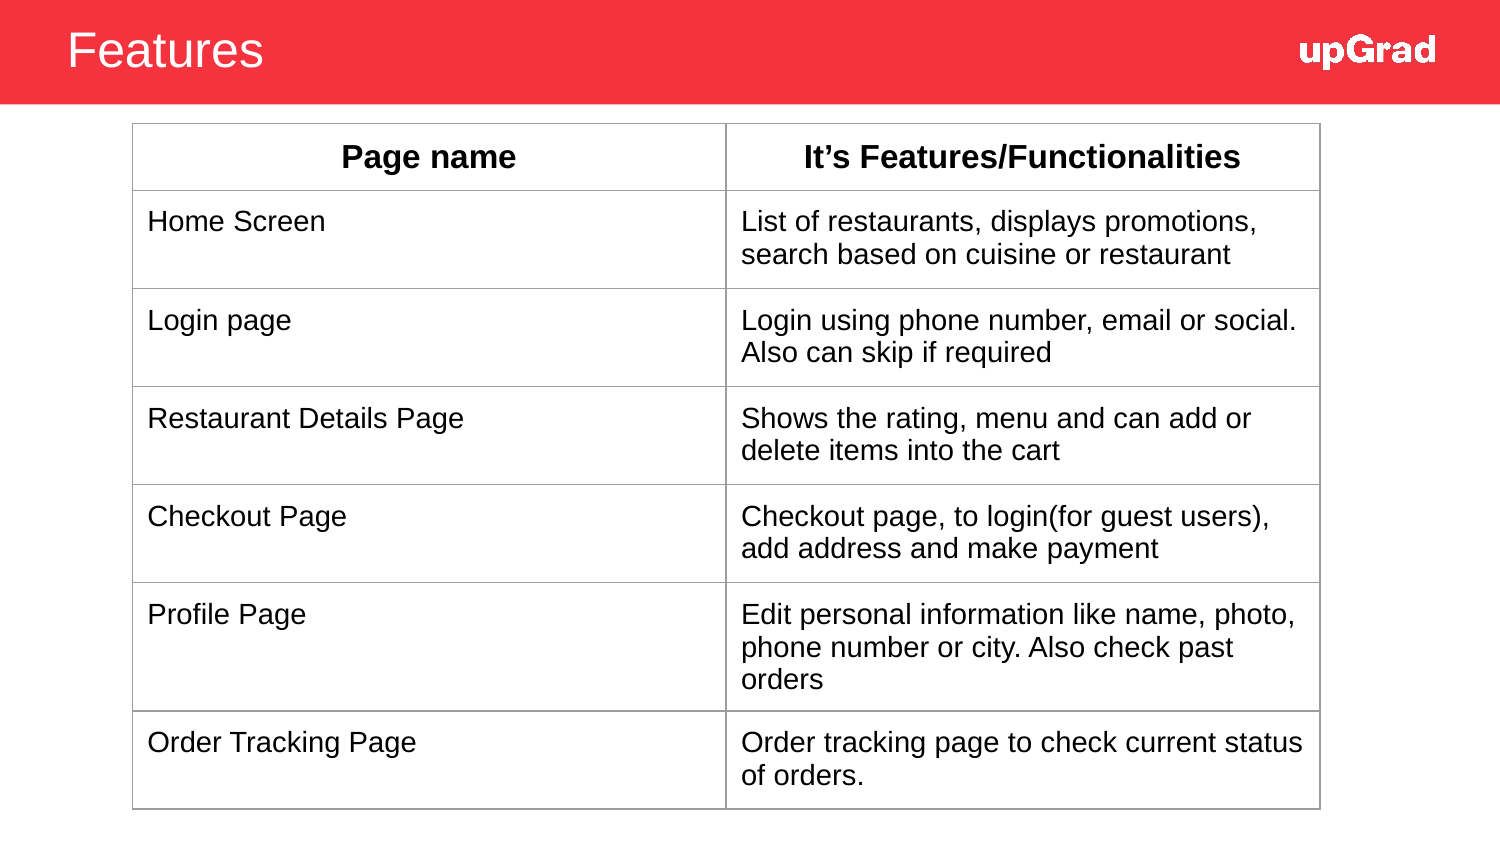

# Features
| Page name | It’s Features/Functionalities |
| --- | --- |
| Home Screen | List of restaurants, displays promotions, search based on cuisine or restaurant |
| Login page | Login using phone number, email or social. Also can skip if required |
| Restaurant Details Page | Shows the rating, menu and can add or delete items into the cart |
| Checkout Page | Checkout page, to login(for guest users), add address and make payment |
| Profile Page | Edit personal information like name, photo, phone number or city. Also check past orders |
| Order Tracking Page | Order tracking page to check current status of orders. |